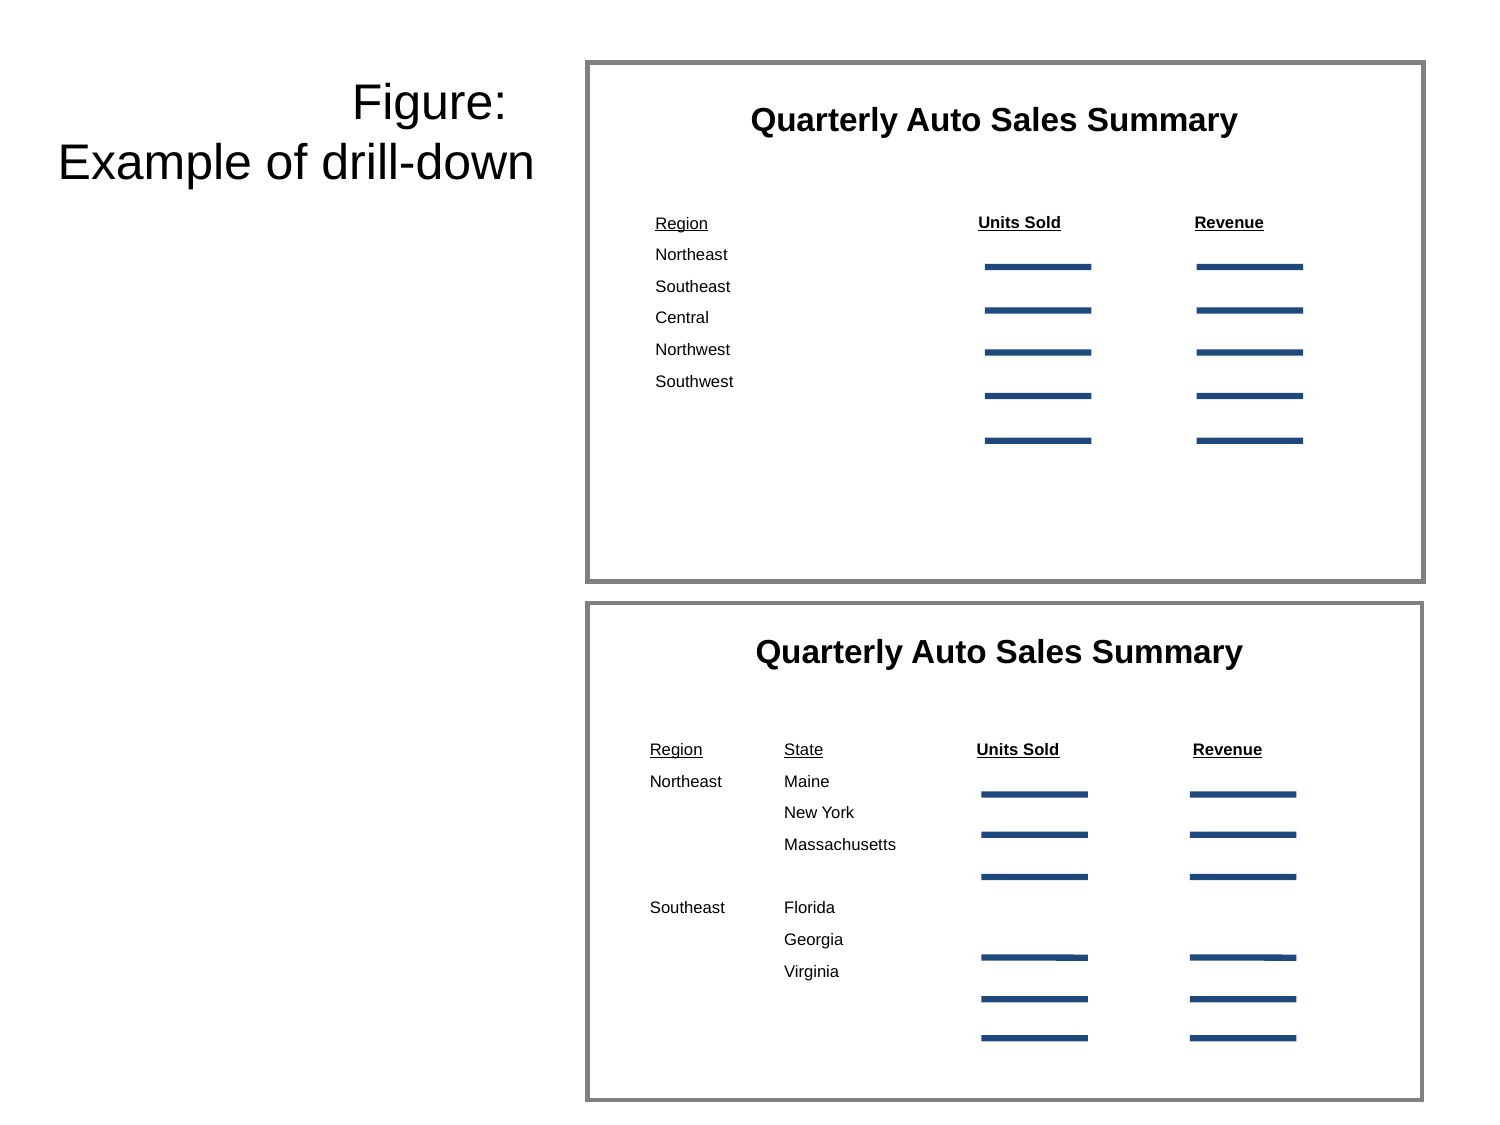

Figure:
Example of drill-down

Quarterly Auto Sales Summary
Region
Northeast
Southeast
Central
Northwest
Southwest
Units Sold
Revenue

Quarterly Auto Sales Summary
Region
Northeast

Southeast
State
Maine
New York
Massachusetts

Florida
Georgia
Virginia
Units Sold
Revenue